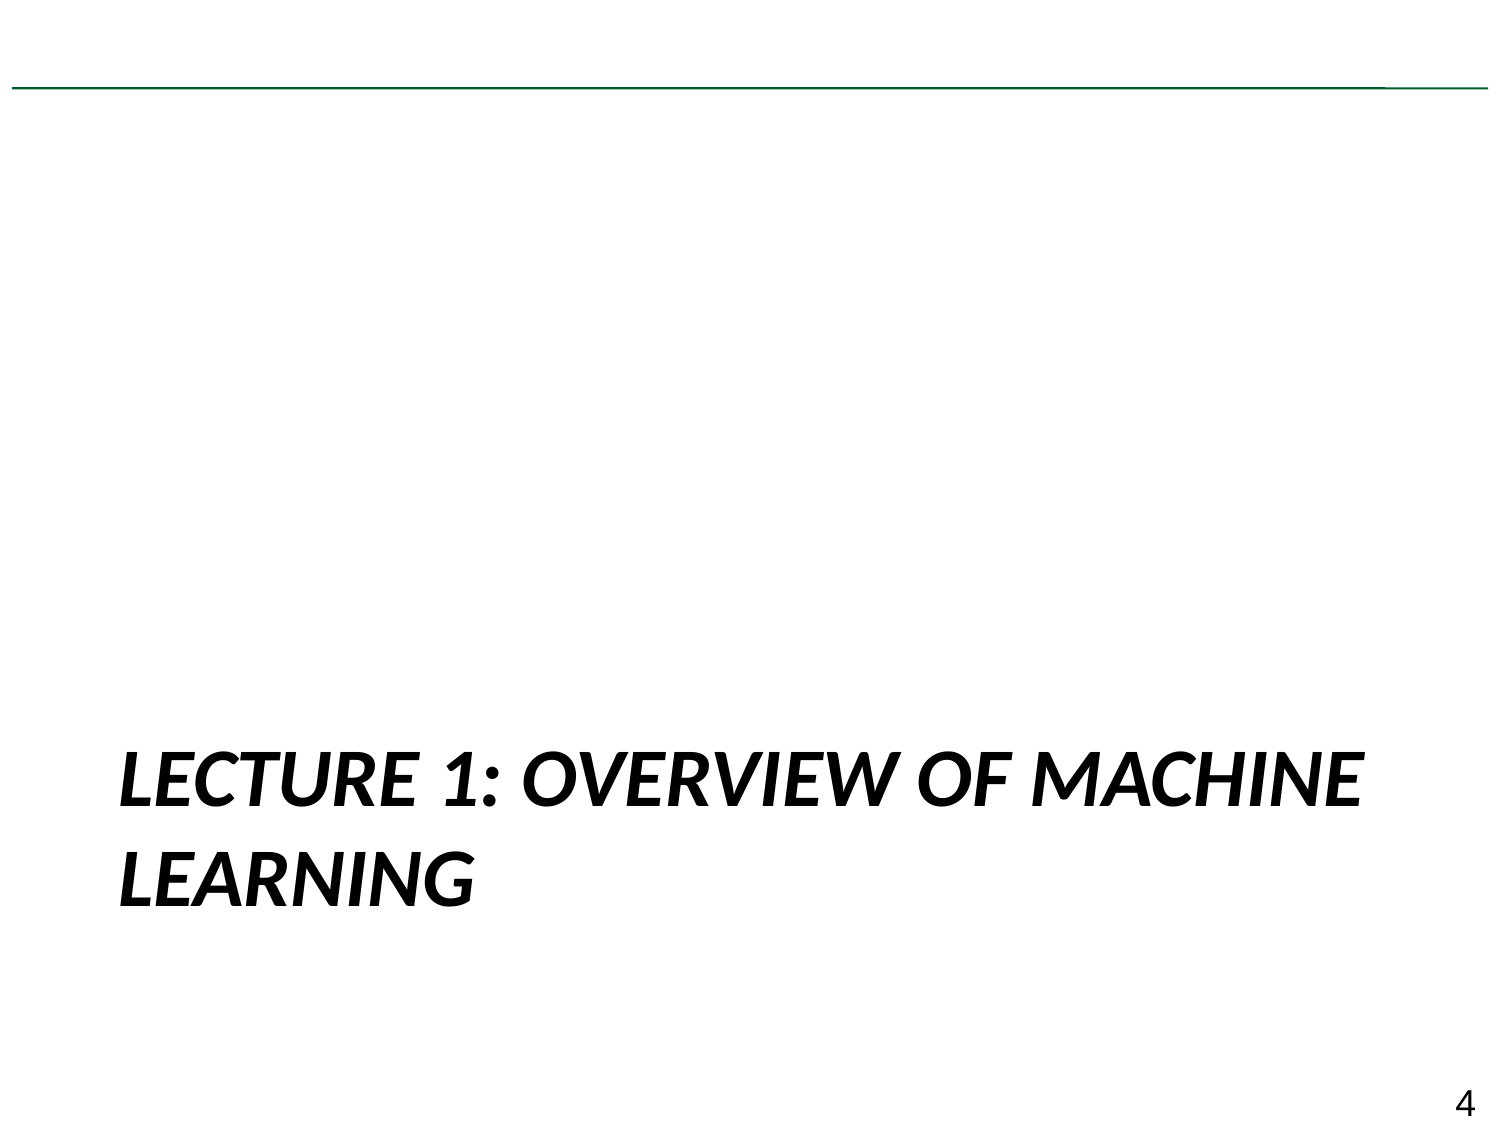

# Lecture 1: Overview of Machine Learning
4